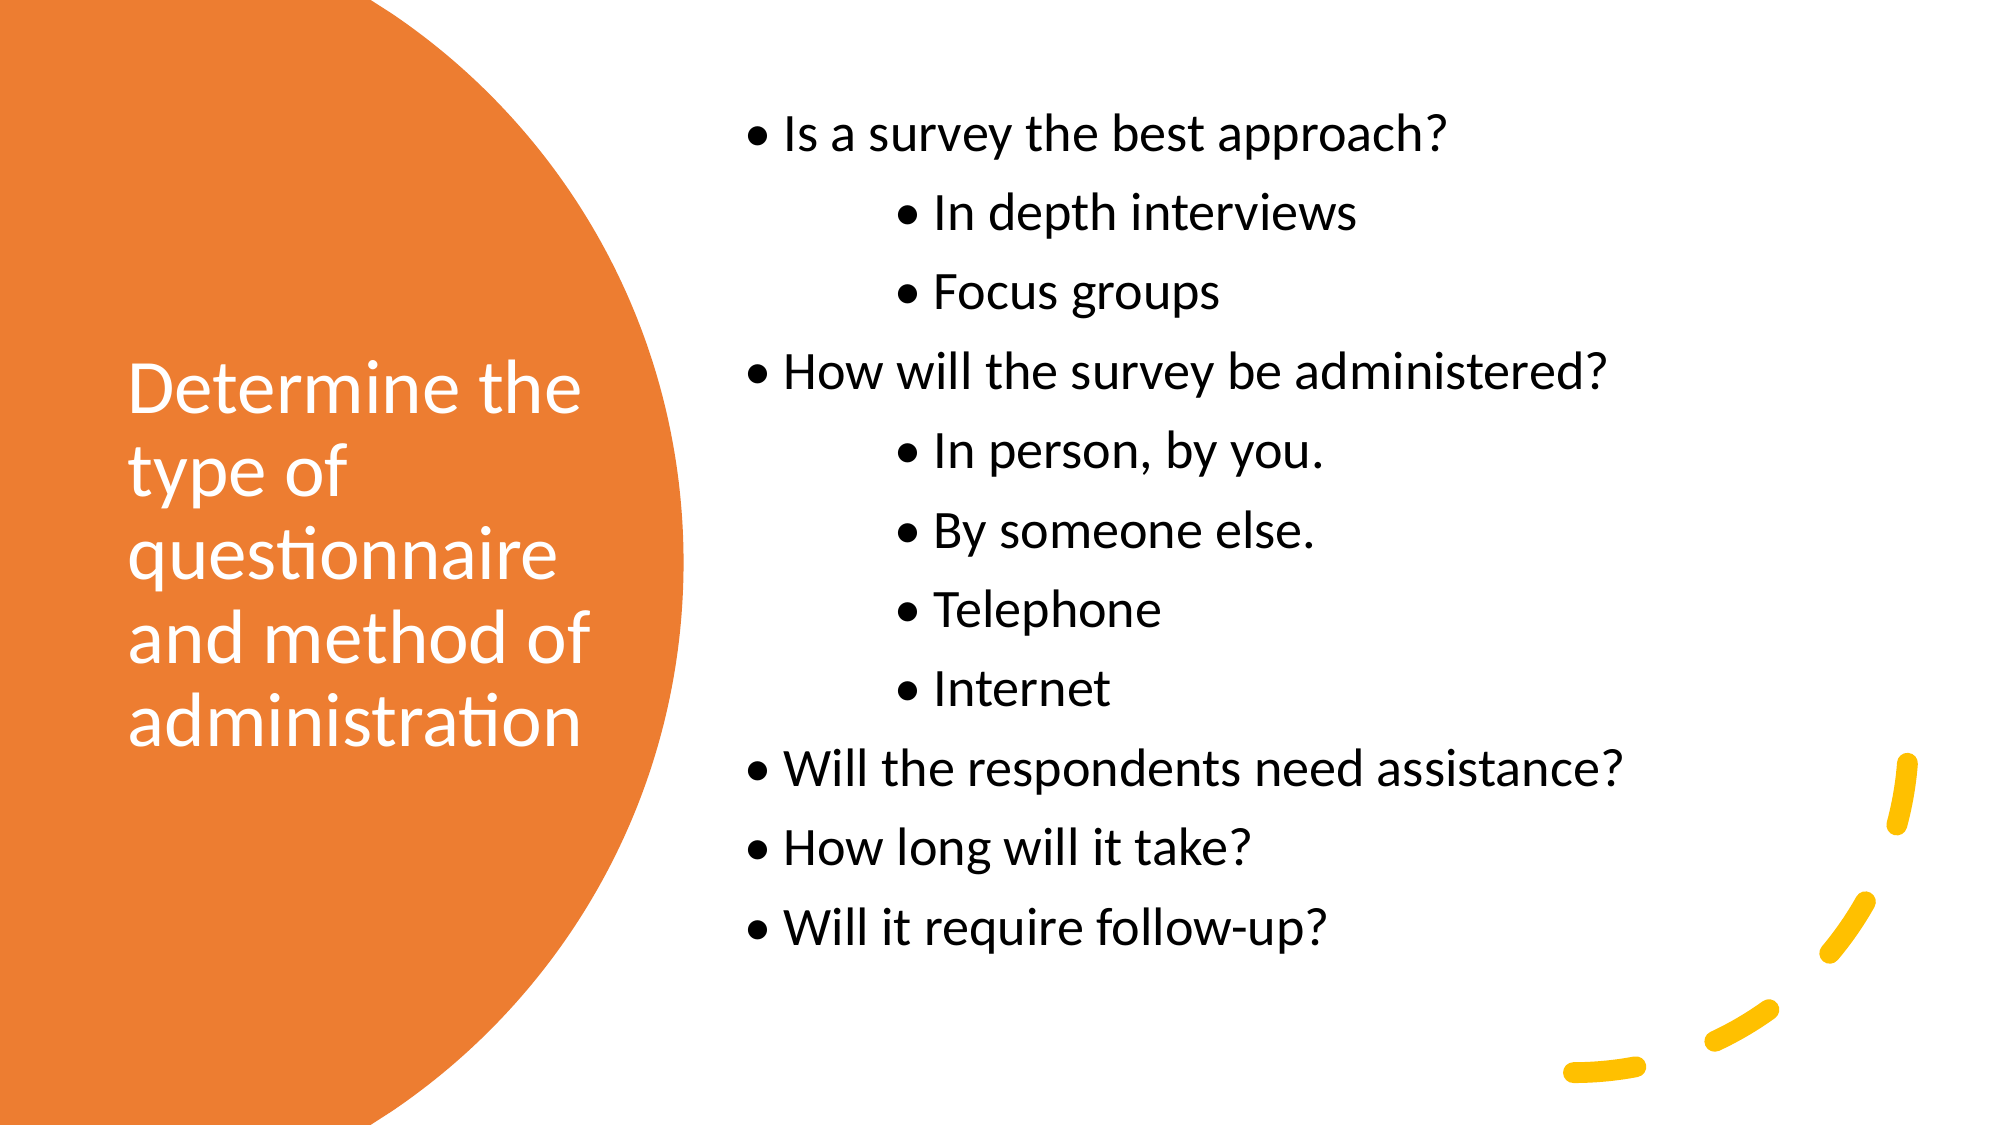

• Is a survey the best approach?
	• In depth interviews
	• Focus groups
• How will the survey be administered?
	• In person, by you.
	• By someone else.
	• Telephone
	• Internet
• Will the respondents need assistance?
• How long will it take?
• Will it require follow-up?

# Determine the type of questionnaire and method of administration